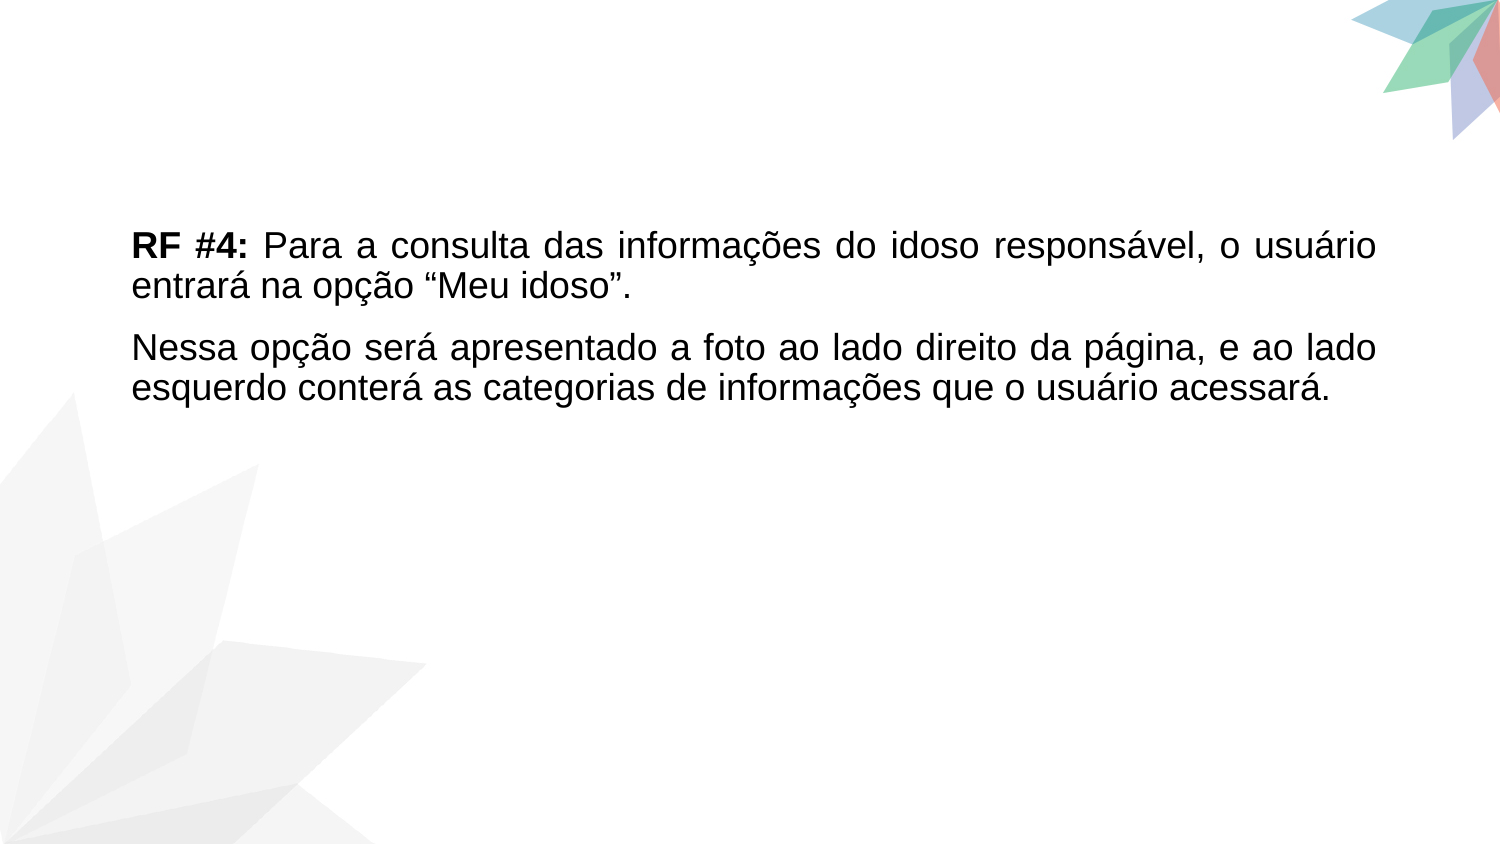

RF #4: Para a consulta das informações do idoso responsável, o usuário entrará na opção “Meu idoso”.
Nessa opção será apresentado a foto ao lado direito da página, e ao lado esquerdo conterá as categorias de informações que o usuário acessará.